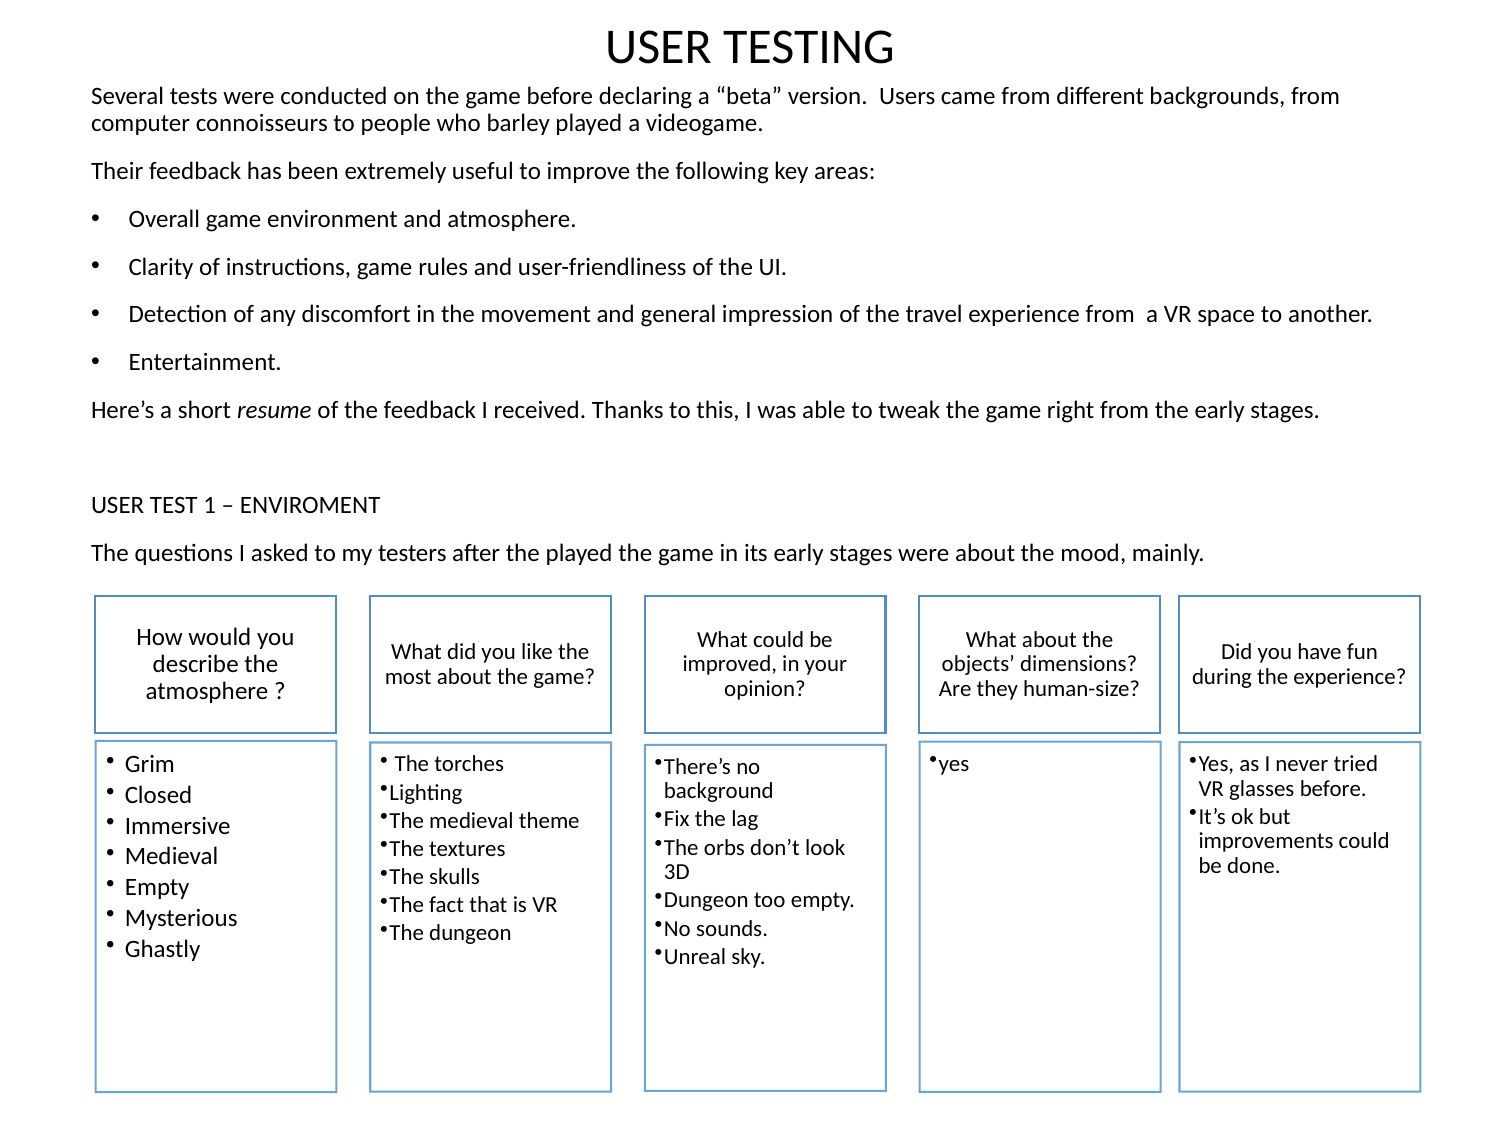

# USER TESTING
Several tests were conducted on the game before declaring a “beta” version.  Users came from different backgrounds, from computer connoisseurs to people who barley played a videogame.
Their feedback has been extremely useful to improve the following key areas:
Overall game environment and atmosphere.
Clarity of instructions, game rules and user-friendliness of the UI.
Detection of any discomfort in the movement and general impression of the travel experience from  a VR space to another.
Entertainment.
Here’s a short resume of the feedback I received. Thanks to this, I was able to tweak the game right from the early stages.

USER TEST 1 – ENVIROMENT
The questions I asked to my testers after the played the game in its early stages were about the mood, mainly.

How would you describe the atmosphere ?
Grim
Closed
Immersive
Medieval
Empty
Mysterious
Ghastly

What did you like the most about the game?
 The torches
Lighting
The medieval theme
The textures
The skulls
The fact that is VR
The dungeon

What could be improved, in your opinion?
There’s no background
Fix the lag
The orbs don’t look 3D
Dungeon too empty.
No sounds.
Unreal sky.
What about the objects’ dimensions? Are they human-size?
yes
Did you have fun during the experience?
Yes, as I never tried VR glasses before.
It’s ok but improvements could be done.